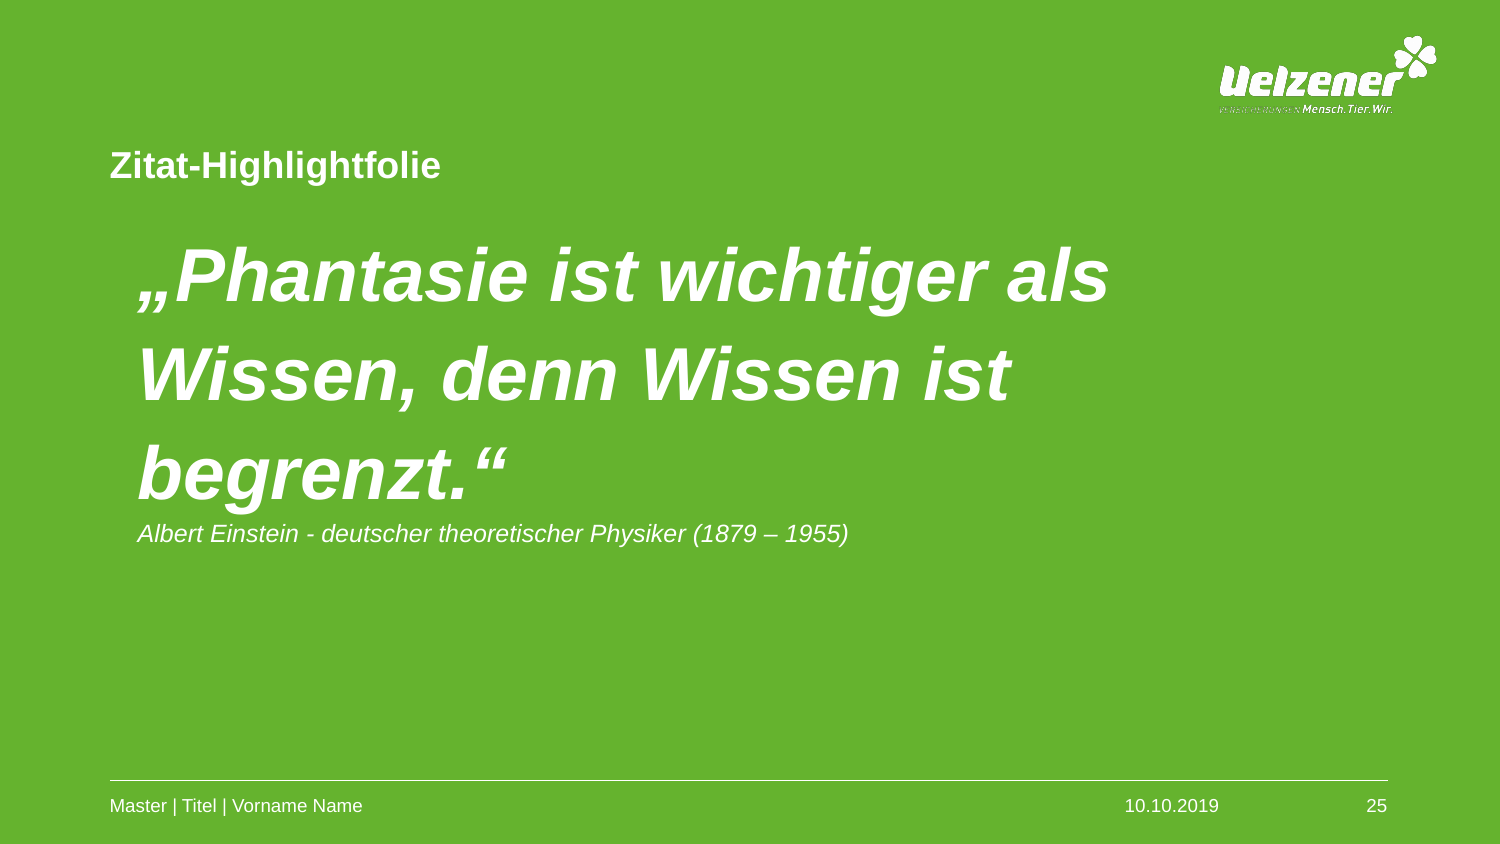

# Zitat-Highlightfolie
„Phantasie ist wichtiger als Wissen, denn Wissen ist begrenzt.“
Albert Einstein - deutscher theoretischer Physiker (1879 – 1955)
Master | Titel | Vorname Name
10.10.2019
25